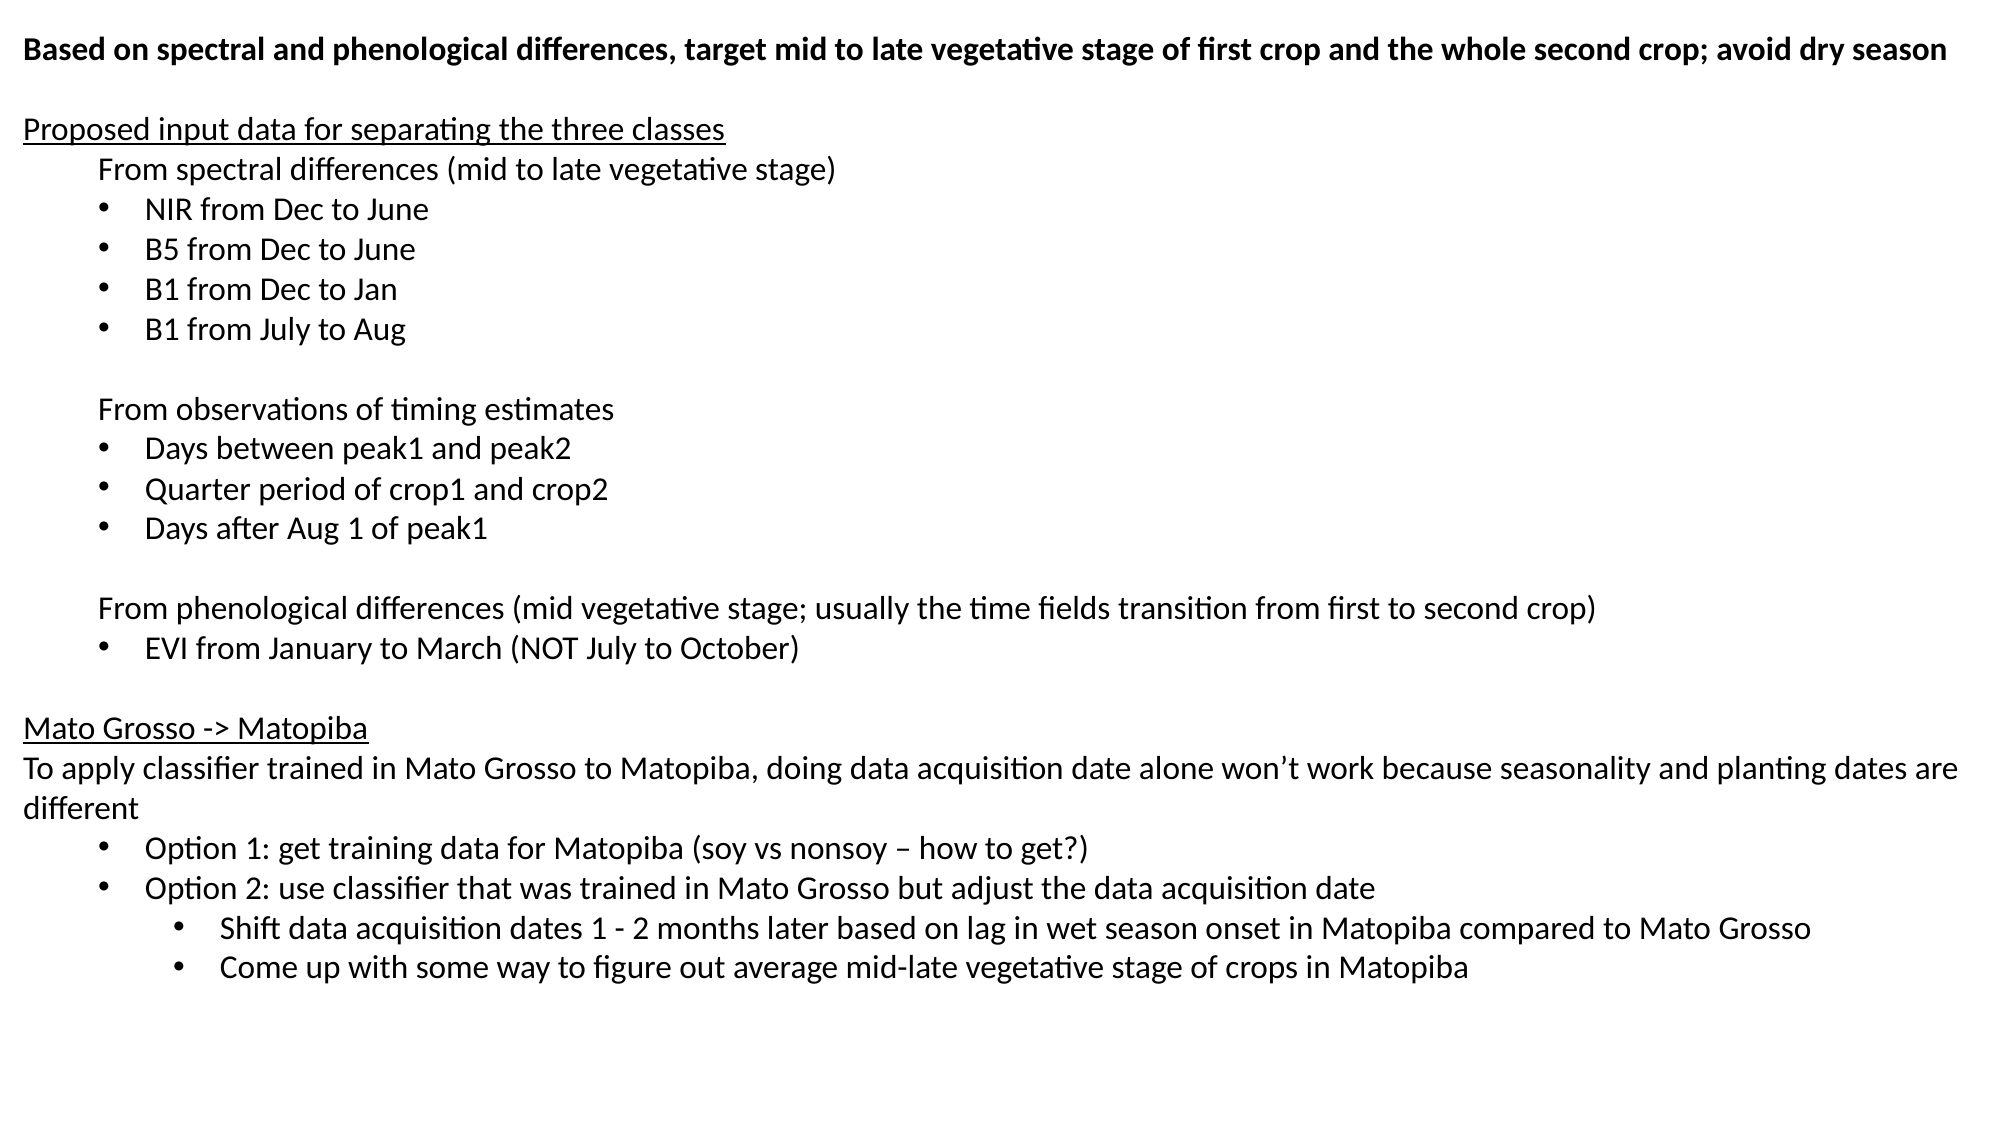

Based on spectral and phenological differences, target mid to late vegetative stage of first crop and the whole second crop; avoid dry season

Proposed input data for separating the three classes
From spectral differences (mid to late vegetative stage)
NIR from Dec to June
B5 from Dec to June
B1 from Dec to Jan
B1 from July to Aug

From observations of timing estimates
Days between peak1 and peak2
Quarter period of crop1 and crop2
Days after Aug 1 of peak1

From phenological differences (mid vegetative stage; usually the time fields transition from first to second crop)
EVI from January to March (NOT July to October)

Mato Grosso -> Matopiba
To apply classifier trained in Mato Grosso to Matopiba, doing data acquisition date alone won’t work because seasonality and planting dates are different
Option 1: get training data for Matopiba (soy vs nonsoy – how to get?)
Option 2: use classifier that was trained in Mato Grosso but adjust the data acquisition date
Shift data acquisition dates 1 - 2 months later based on lag in wet season onset in Matopiba compared to Mato Grosso
Come up with some way to figure out average mid-late vegetative stage of crops in Matopiba